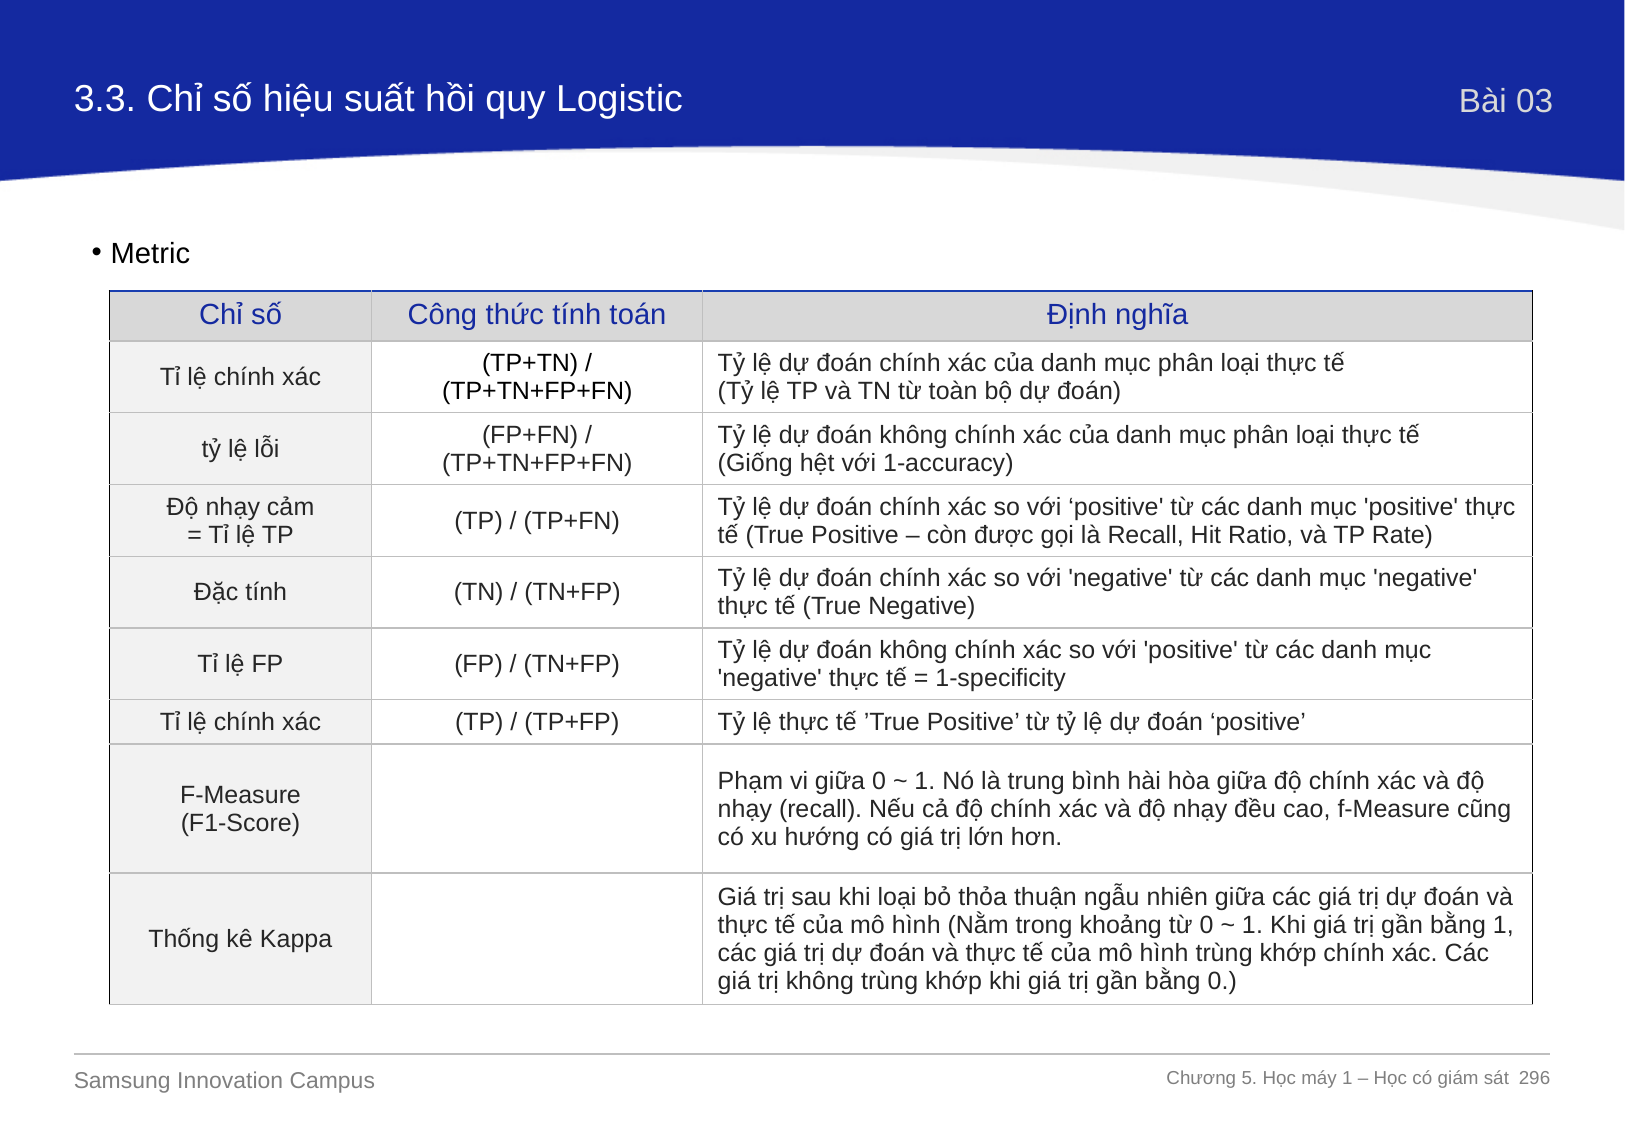

3.3. Chỉ số hiệu suất hồi quy Logistic
Bài 03
Metric
| Chỉ số | Công thức tính toán | Định nghĩa |
| --- | --- | --- |
| Tỉ lệ chính xác | (TP+TN) / (TP+TN+FP+FN) | Tỷ lệ dự đoán chính xác của danh mục phân loại thực tế (Tỷ lệ TP và TN từ toàn bộ dự đoán) |
| tỷ lệ lỗi | (FP+FN) / (TP+TN+FP+FN) | Tỷ lệ dự đoán không chính xác của danh mục phân loại thực tế (Giống hệt với 1-accuracy) |
| Độ nhạy cảm = Tỉ lệ TP | (TP) / (TP+FN) | Tỷ lệ dự đoán chính xác so với ‘positive' từ các danh mục 'positive' thực tế (True Positive – còn được gọi là Recall, Hit Ratio, và TP Rate) |
| Đặc tính | (TN) / (TN+FP) | Tỷ lệ dự đoán chính xác so với 'negative' từ các danh mục 'negative' thực tế (True Negative) |
| Tỉ lệ FP | (FP) / (TN+FP) | Tỷ lệ dự đoán không chính xác so với 'positive' từ các danh mục 'negative' thực tế = 1-specificity |
| Tỉ lệ chính xác | (TP) / (TP+FP) | Tỷ lệ thực tế ’True Positive’ từ tỷ lệ dự đoán ‘positive’ |
| F-Measure (F1-Score) |  | Phạm vi giữa 0 ~ 1. Nó là trung bình hài hòa giữa độ chính xác và độ nhạy (recall). Nếu cả độ chính xác và độ nhạy đều cao, f-Measure cũng có xu hướng có giá trị lớn hơn. |
| Thống kê Kappa |  | Giá trị sau khi loại bỏ thỏa thuận ngẫu nhiên giữa các giá trị dự đoán và thực tế của mô hình (Nằm trong khoảng từ 0 ~ 1. Khi giá trị gần bằng 1, các giá trị dự đoán và thực tế của mô hình trùng khớp chính xác. Các giá trị không trùng khớp khi giá trị gần bằng 0.) |